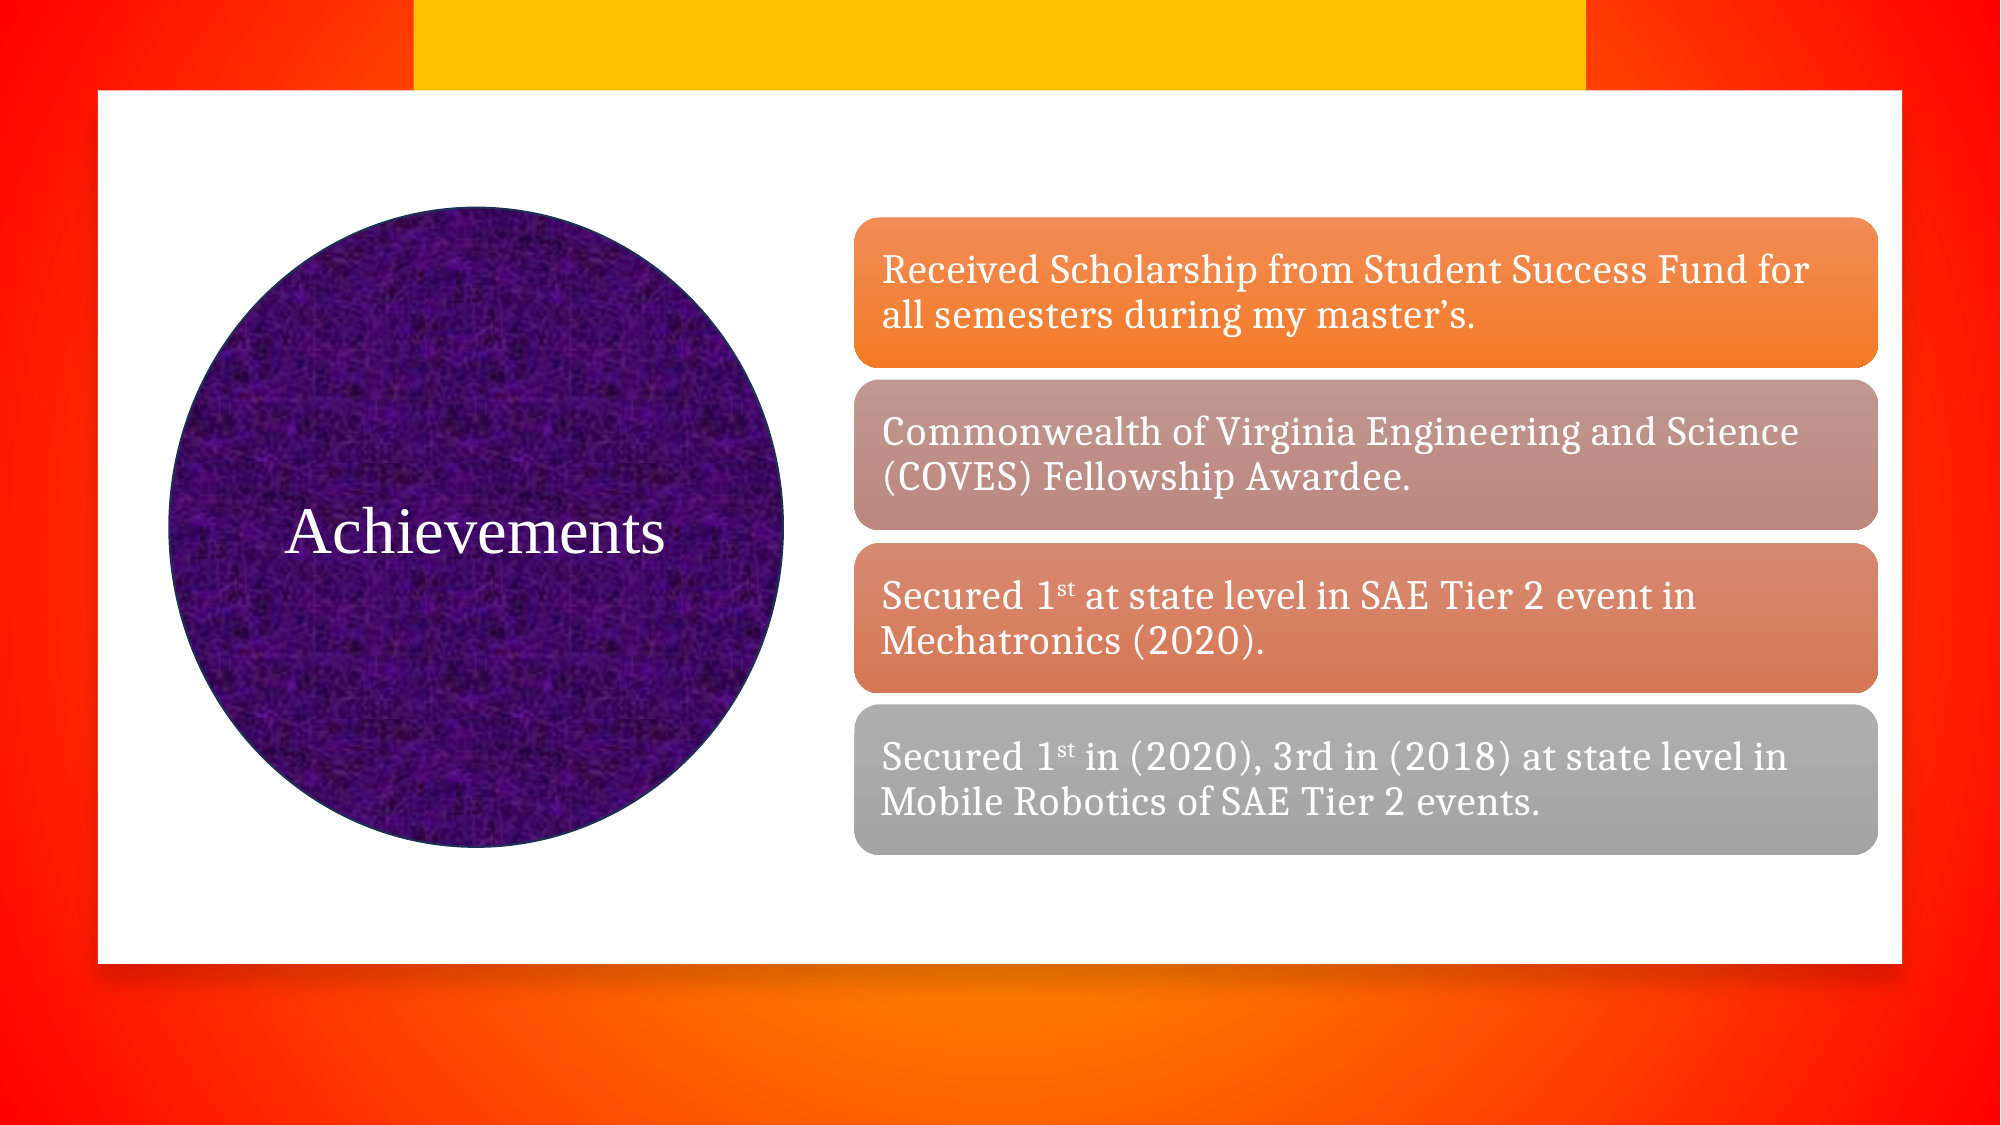

Achievements
Received Scholarship from Student Success Fund for all semesters during my master’s.
Secured 1st at state level in SAE Tier 2 event in Mechatronics (2020).
Commonwealth of Virginia Engineering and Science (COVES) Fellowship Awardee.
Secured 1st in (2020), 3rd in (2018) at state level in Mobile Robotics of SAE Tier 2 events.